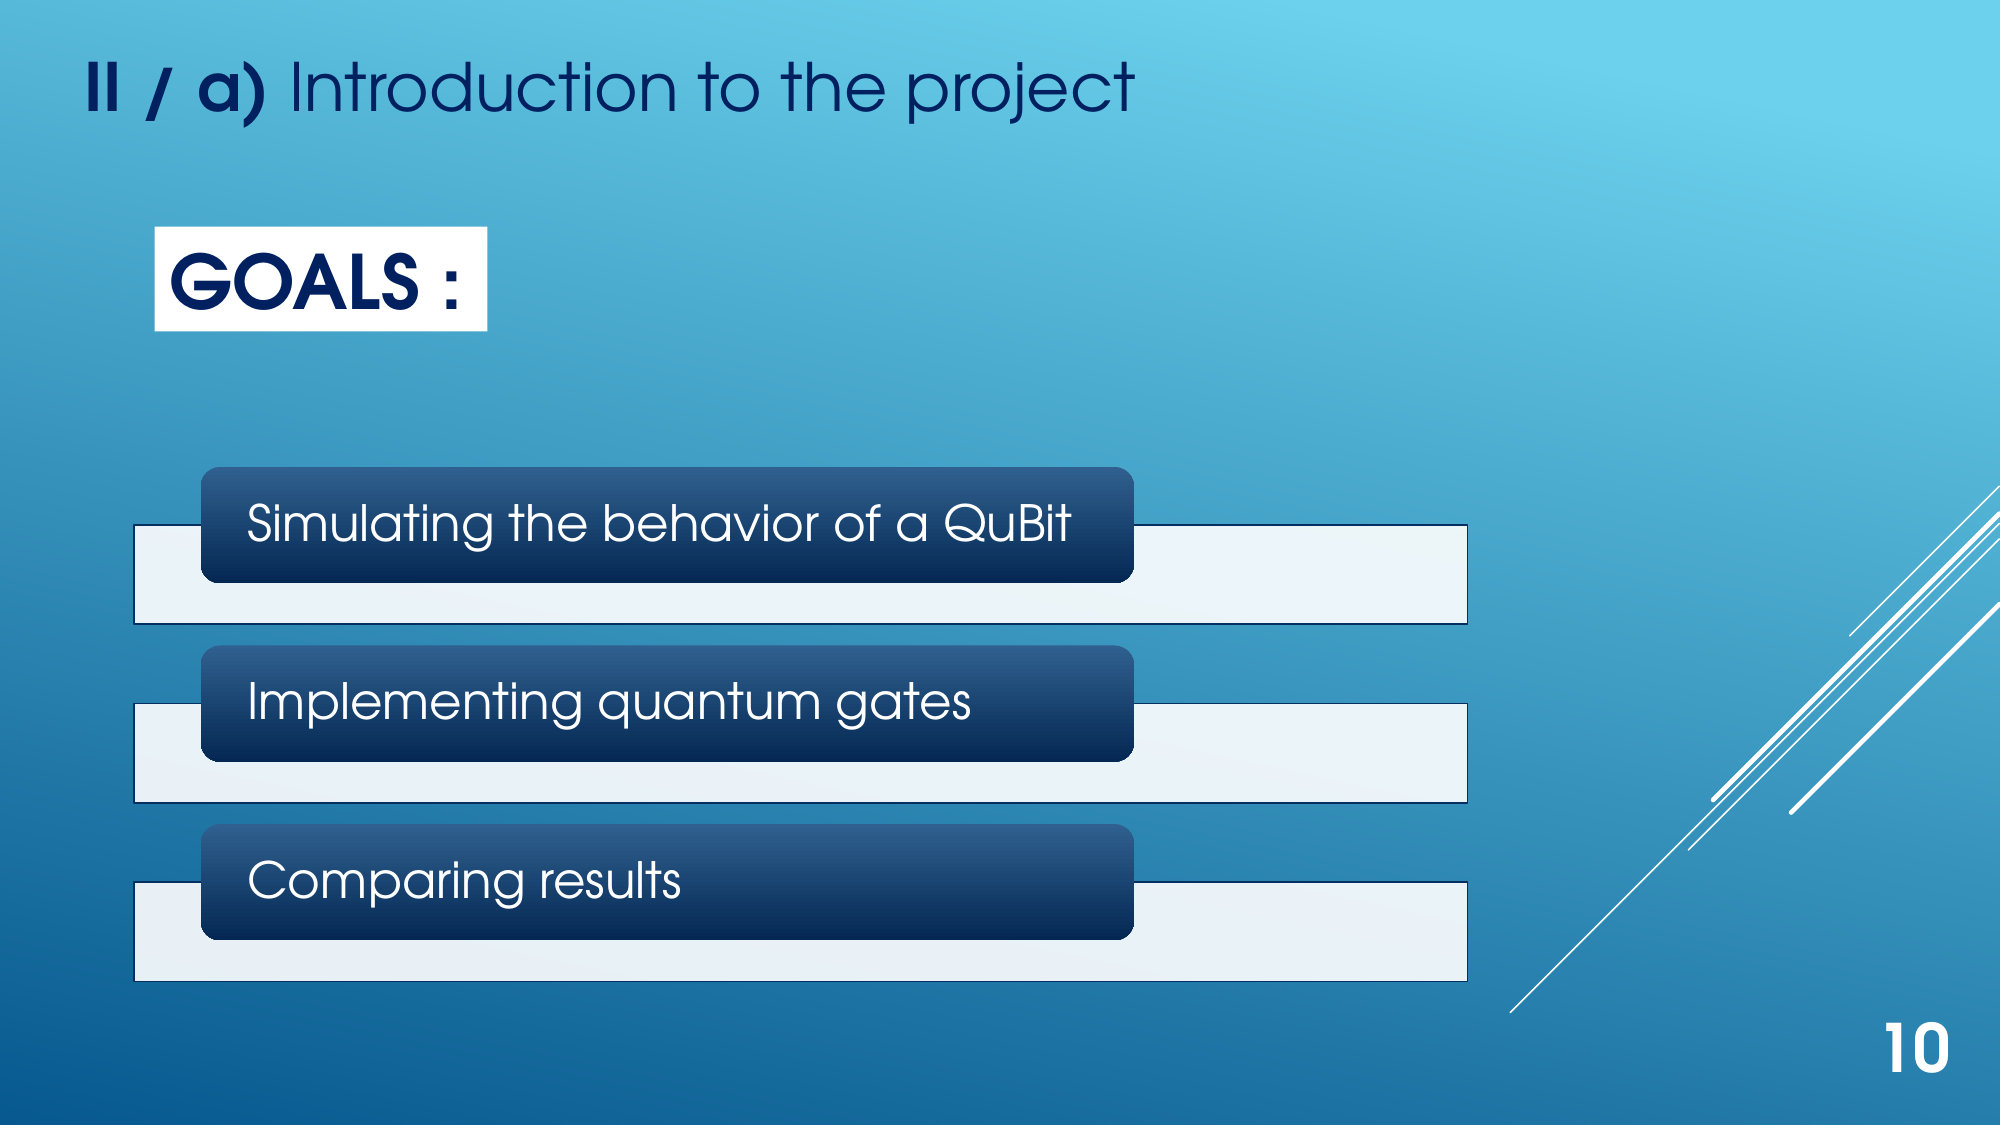

II / a) Introduction to the project
GOALS :
Simulating the behavior of a QuBit
Implementing quantum gates
Comparing results
10